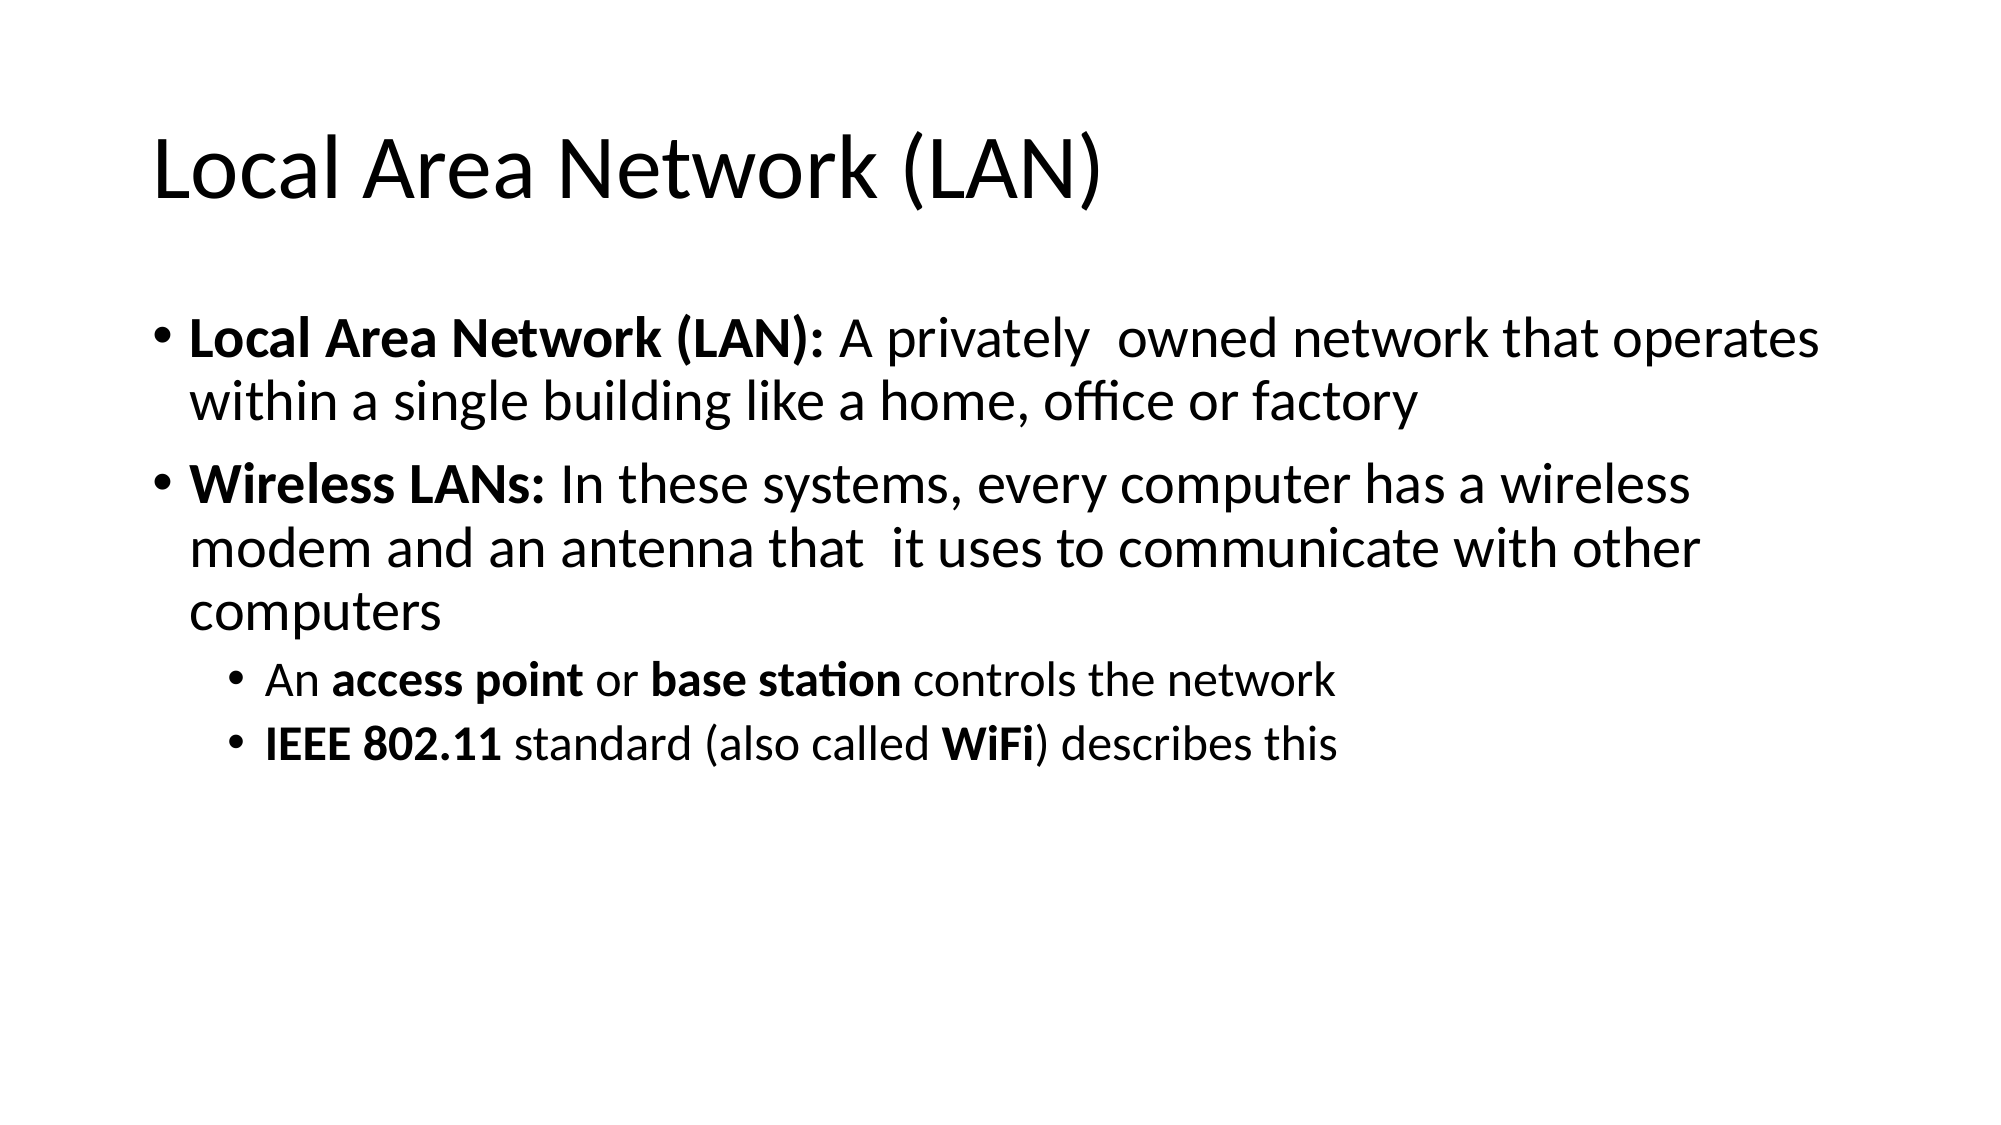

# Local Area Network (LAN)
Local Area Network (LAN): A privately  owned network that operates within a single building like a home, office or factory
Wireless LANs: In these systems, every computer has a wireless modem and an antenna that  it uses to communicate with other computers
An access point or base station controls the network
IEEE 802.11 standard (also called WiFi) describes this